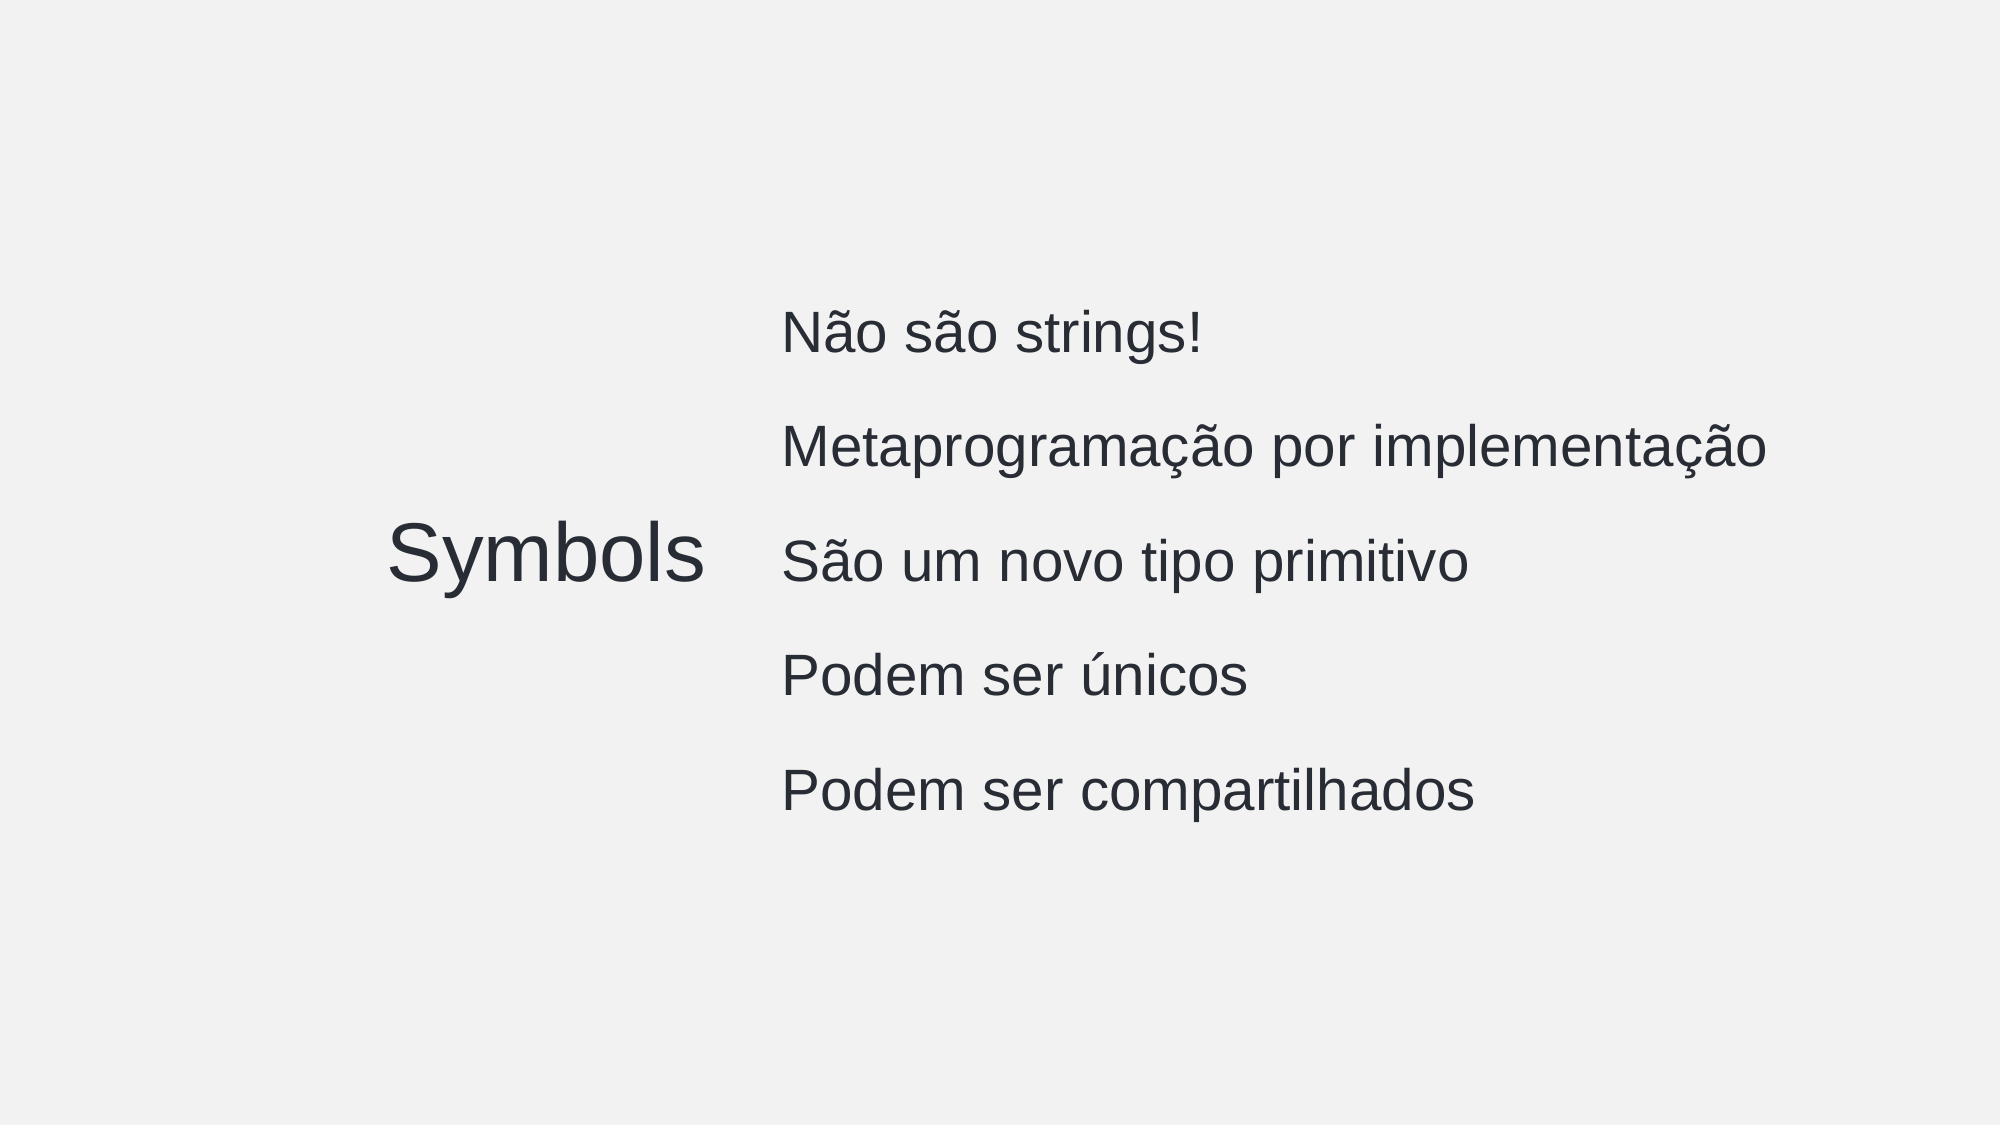

Não são strings!
Metaprogramação por implementação
São um novo tipo primitivo
Podem ser únicos
Podem ser compartilhados
# Symbols